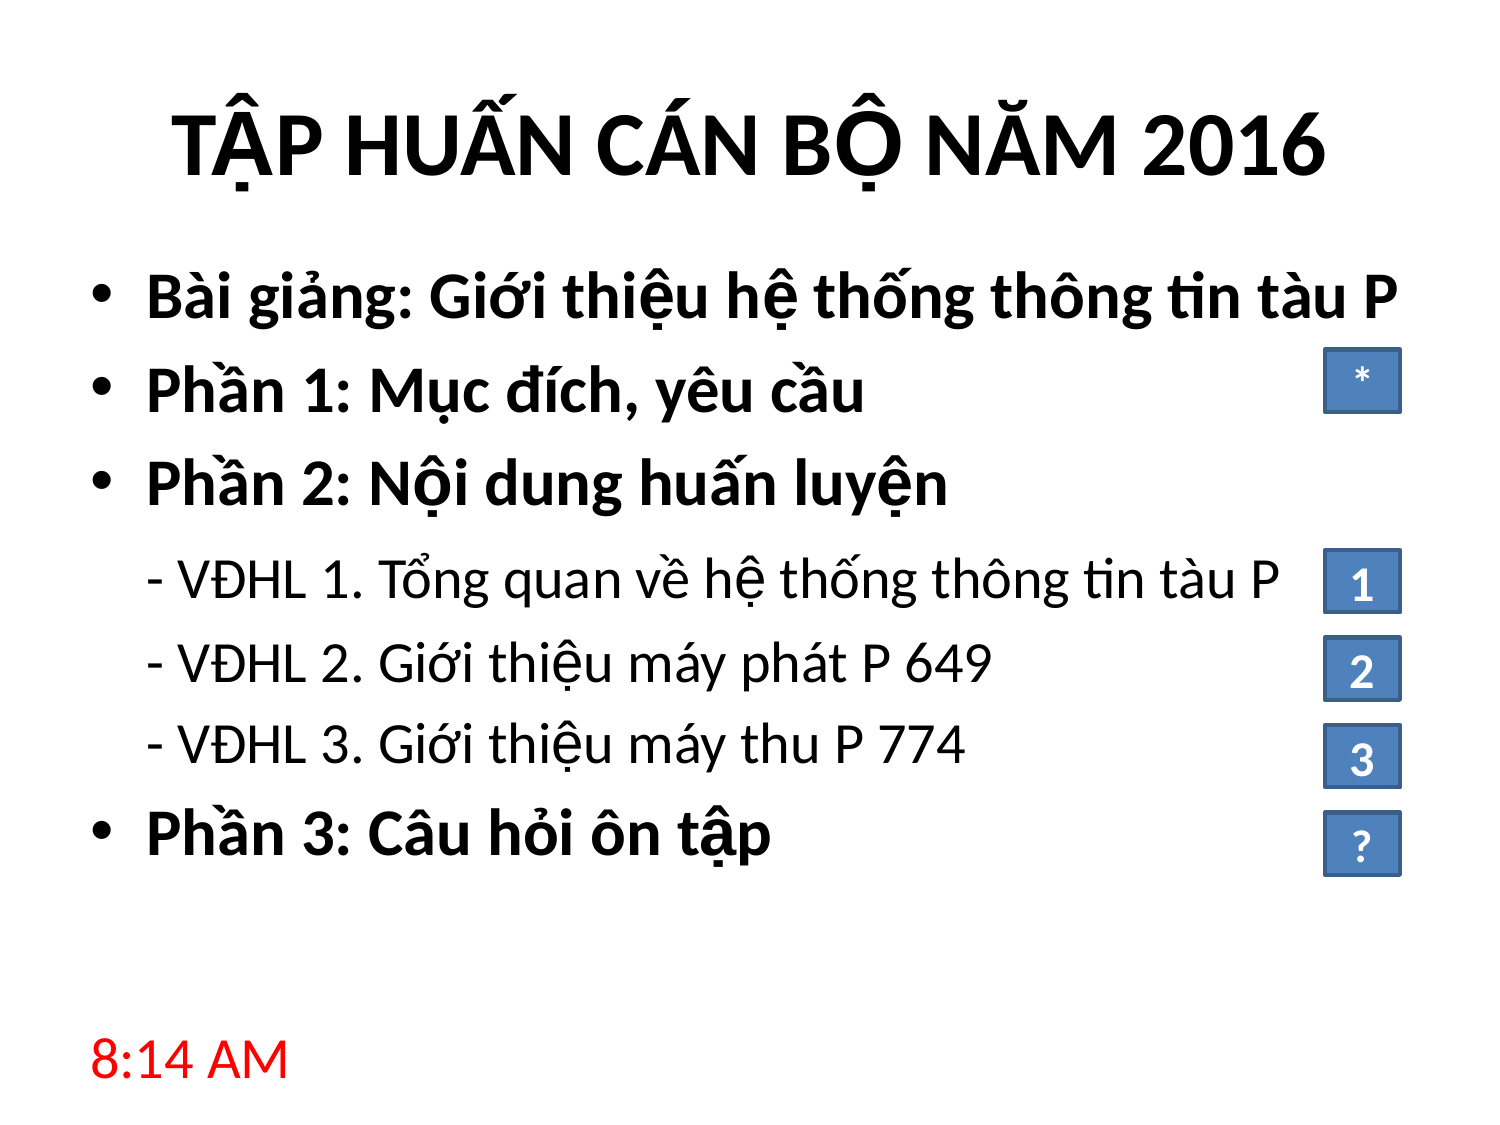

# TẬP HUẤN CÁN BỘ NĂM 2016
Bài giảng: Giới thiệu hệ thống thông tin tàu P
Phần 1: Mục đích, yêu cầu
Phần 2: Nội dung huấn luyện
	- VĐHL 1. Tổng quan về hệ thống thông tin tàu P
	- VĐHL 2. Giới thiệu máy phát P 649
	- VĐHL 3. Giới thiệu máy thu P 774
Phần 3: Câu hỏi ôn tập

*
1
2
3
?
8:14 AM